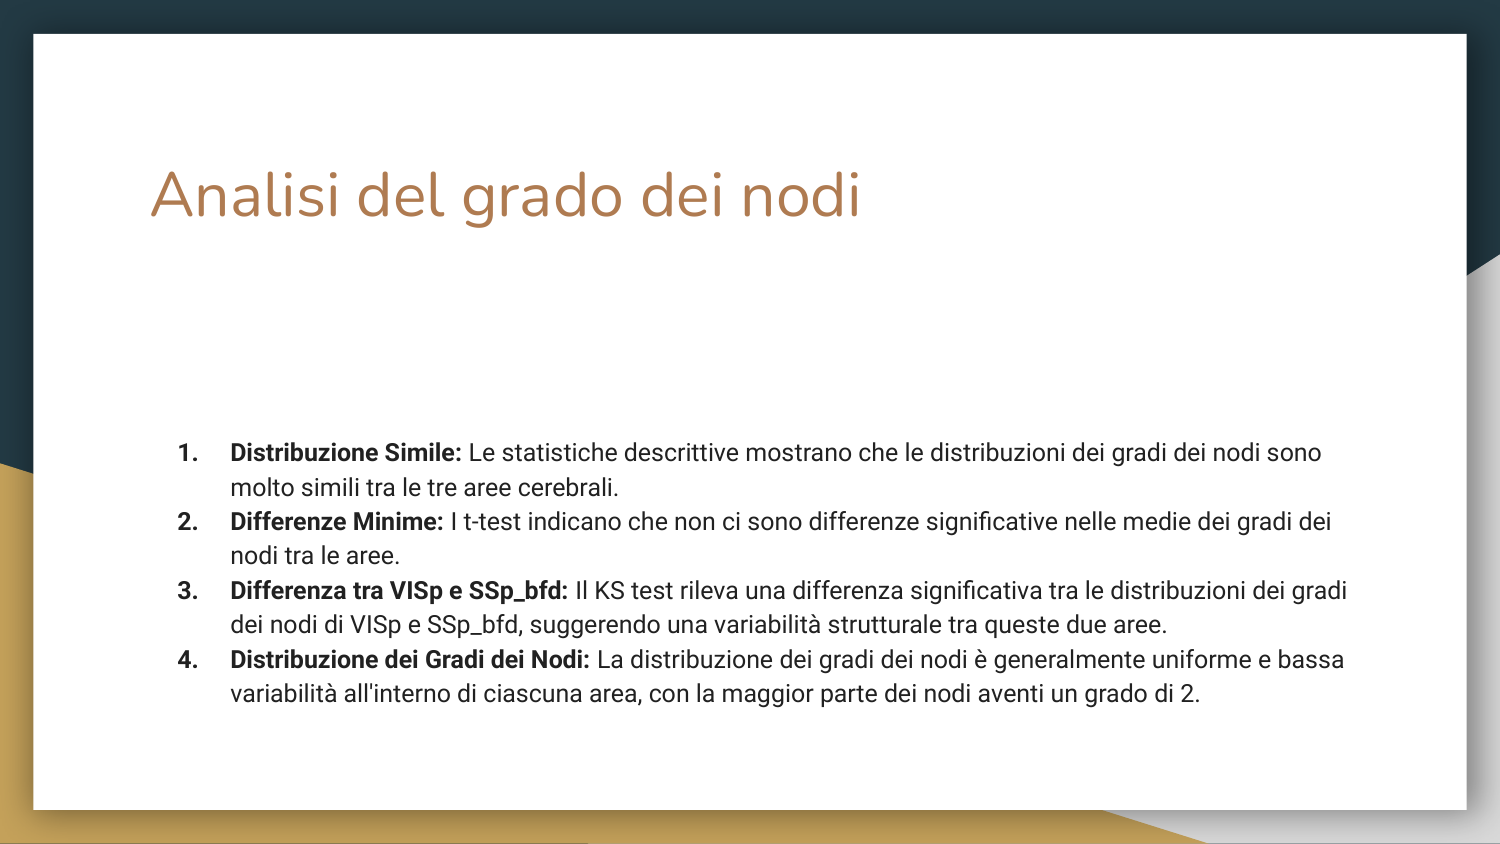

# Analisi del grado dei nodi
Distribuzione Simile: Le statistiche descrittive mostrano che le distribuzioni dei gradi dei nodi sono molto simili tra le tre aree cerebrali.
Differenze Minime: I t-test indicano che non ci sono differenze significative nelle medie dei gradi dei nodi tra le aree.
Differenza tra VISp e SSp_bfd: Il KS test rileva una differenza significativa tra le distribuzioni dei gradi dei nodi di VISp e SSp_bfd, suggerendo una variabilità strutturale tra queste due aree.
Distribuzione dei Gradi dei Nodi: La distribuzione dei gradi dei nodi è generalmente uniforme e bassa variabilità all'interno di ciascuna area, con la maggior parte dei nodi aventi un grado di 2.